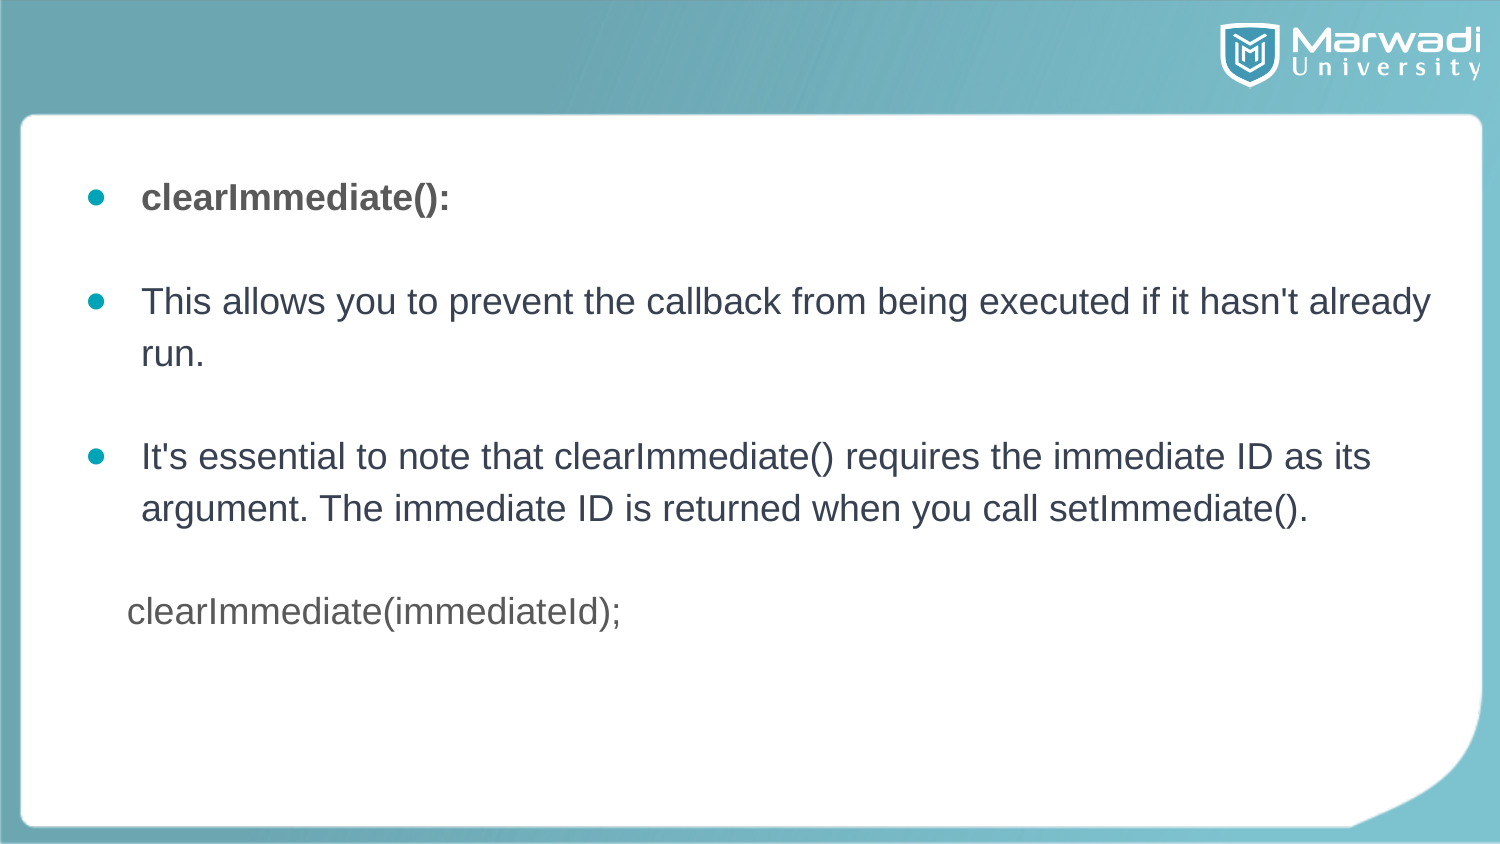

#
clearImmediate():

This allows you to prevent the callback from being executed if it hasn't already run.

It's essential to note that clearImmediate() requires the immediate ID as its argument. The immediate ID is returned when you call setImmediate().

    clearImmediate(immediateId);